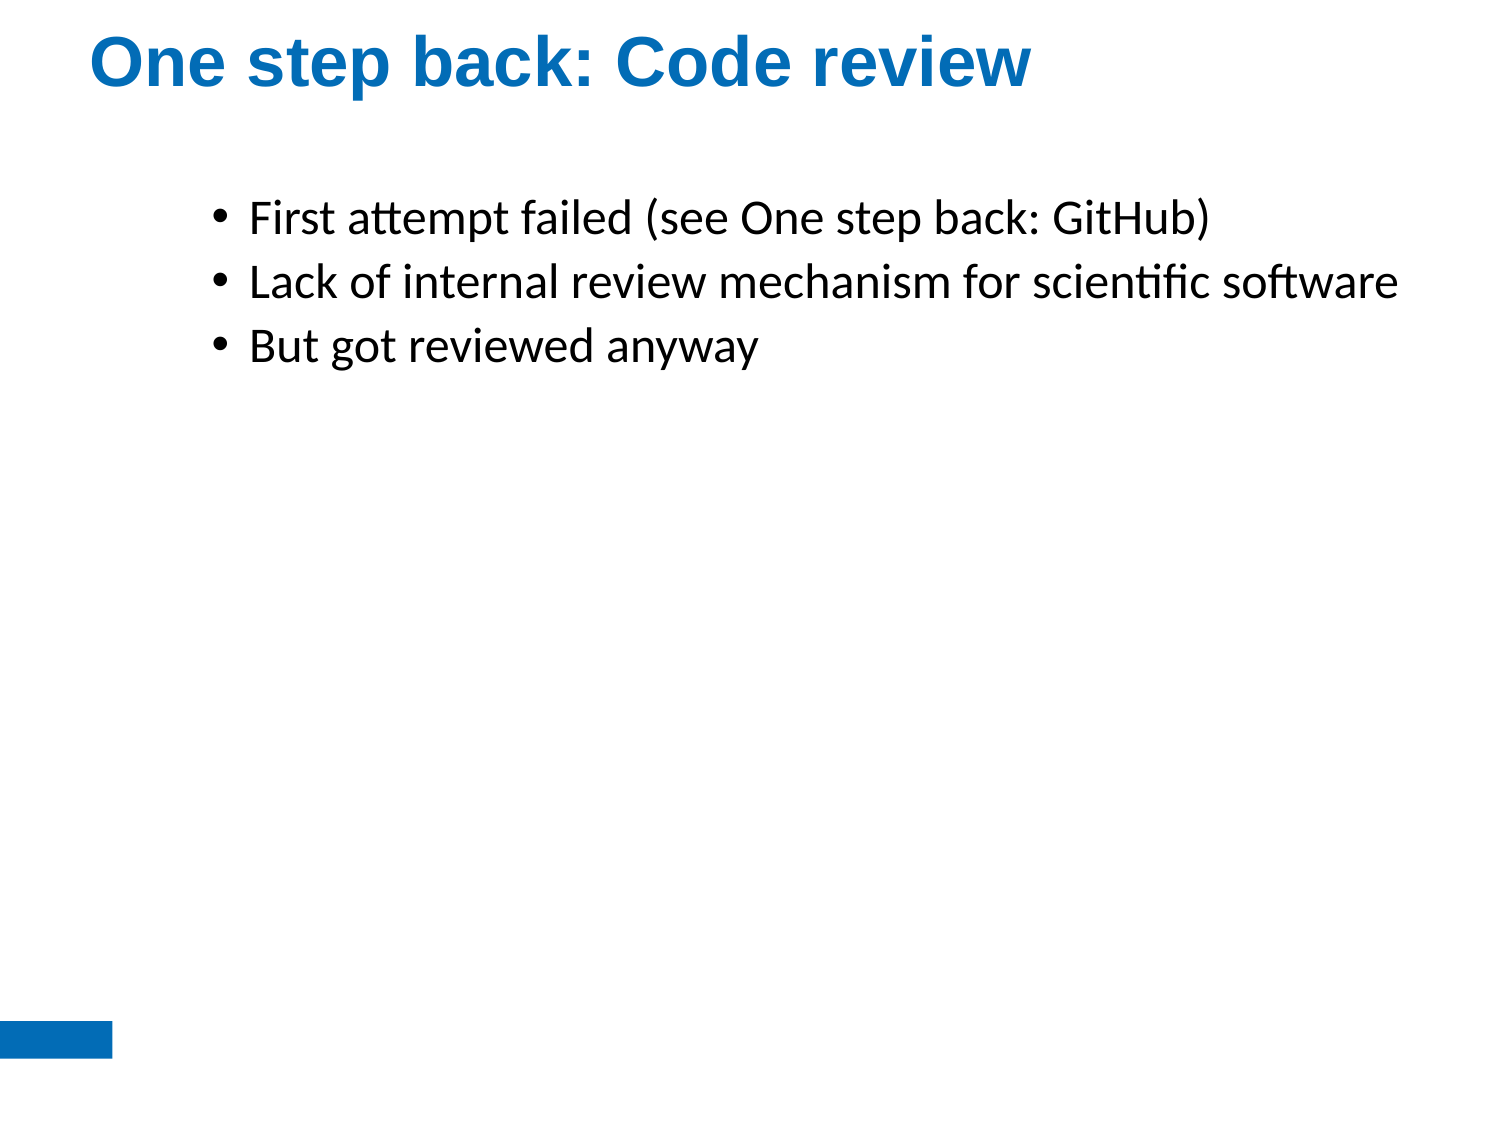

# One step back: Code review
First attempt failed (see One step back: GitHub)
Lack of internal review mechanism for scientific software
But got reviewed anyway